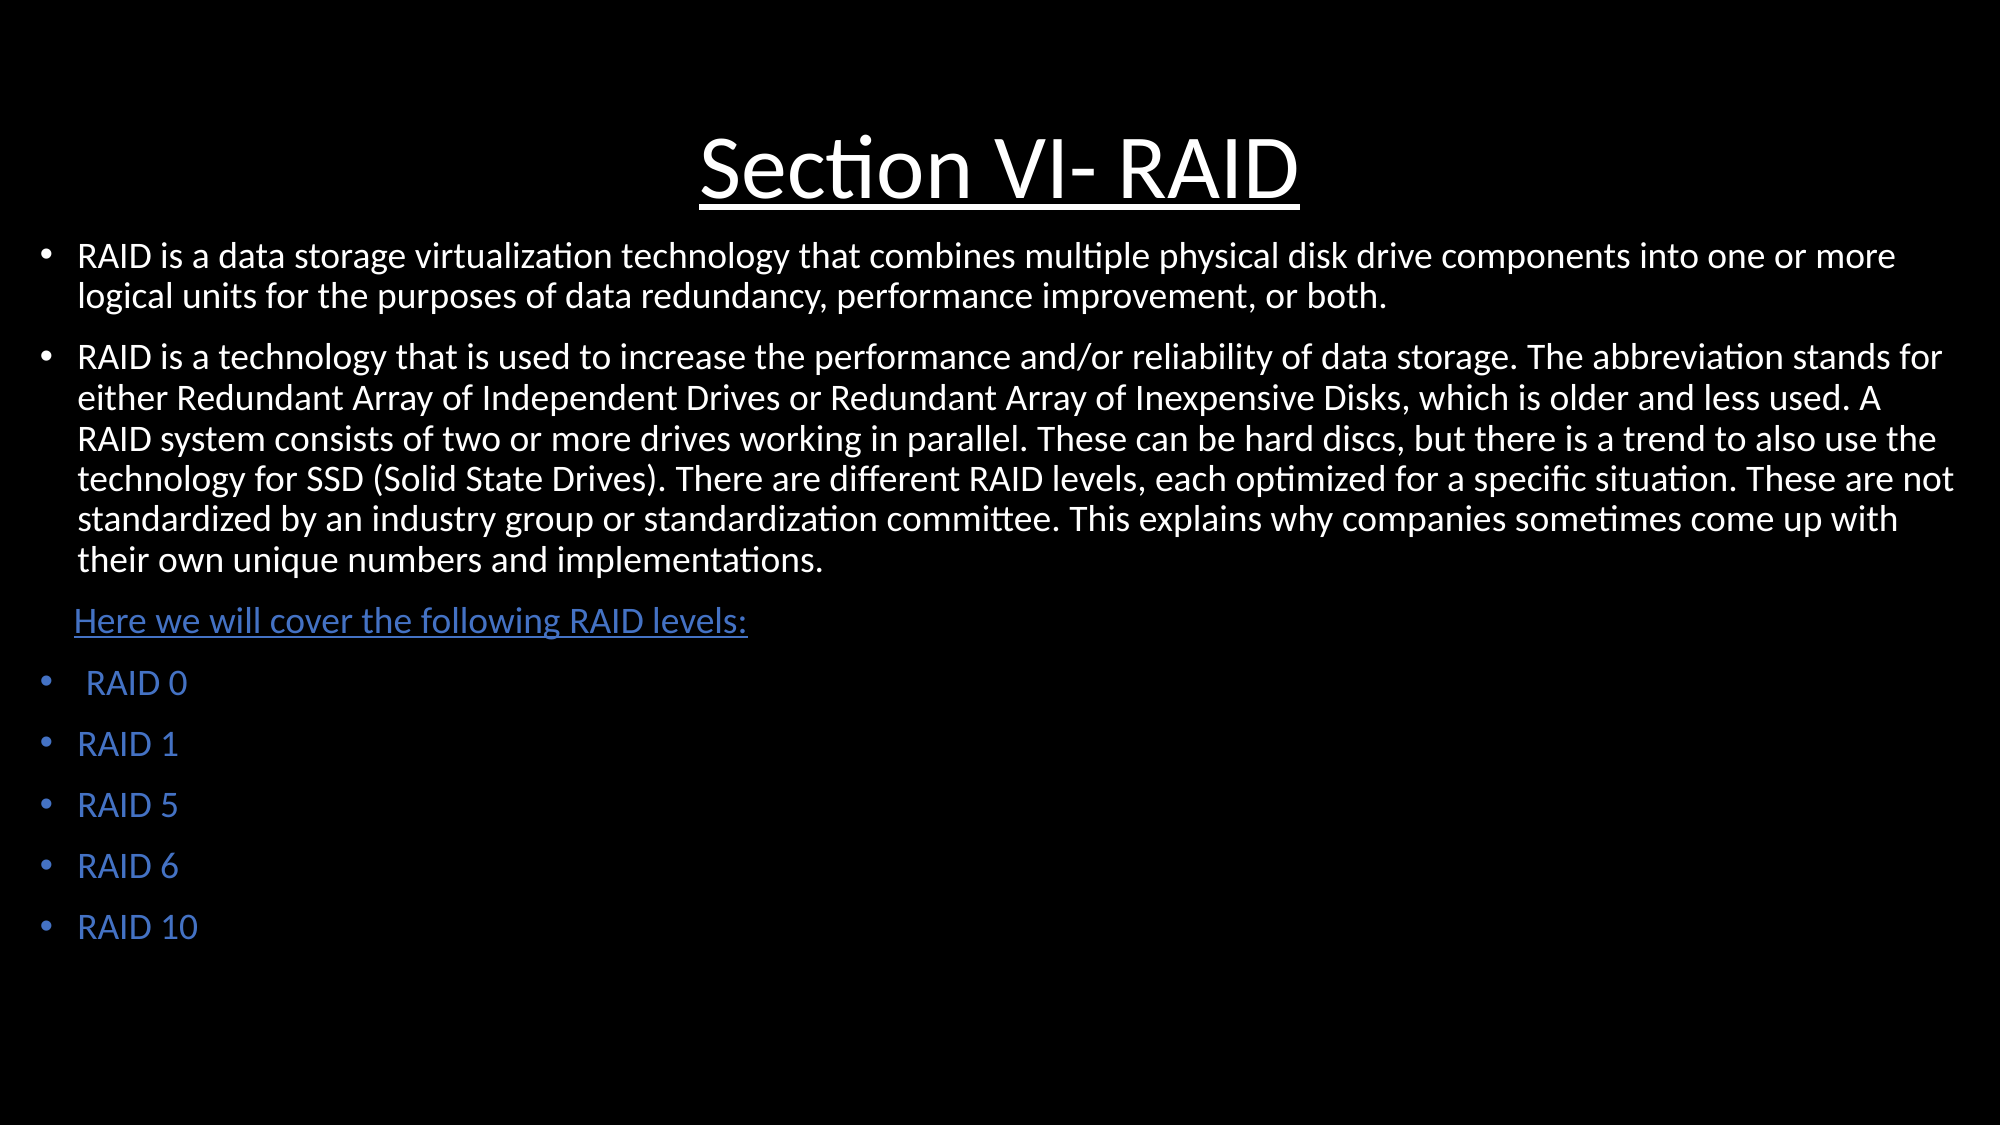

# Section VI- RAID
RAID is a data storage virtualization technology that combines multiple physical disk drive components into one or more logical units for the purposes of data redundancy, performance improvement, or both.
RAID is a technology that is used to increase the performance and/or reliability of data storage. The abbreviation stands for either Redundant Array of Independent Drives or Redundant Array of Inexpensive Disks, which is older and less used. A RAID system consists of two or more drives working in parallel. These can be hard discs, but there is a trend to also use the technology for SSD (Solid State Drives). There are different RAID levels, each optimized for a specific situation. These are not standardized by an industry group or standardization committee. This explains why companies sometimes come up with their own unique numbers and implementations.
    Here we will cover the following RAID levels:
 RAID 0
RAID 1
RAID 5
RAID 6
RAID 10